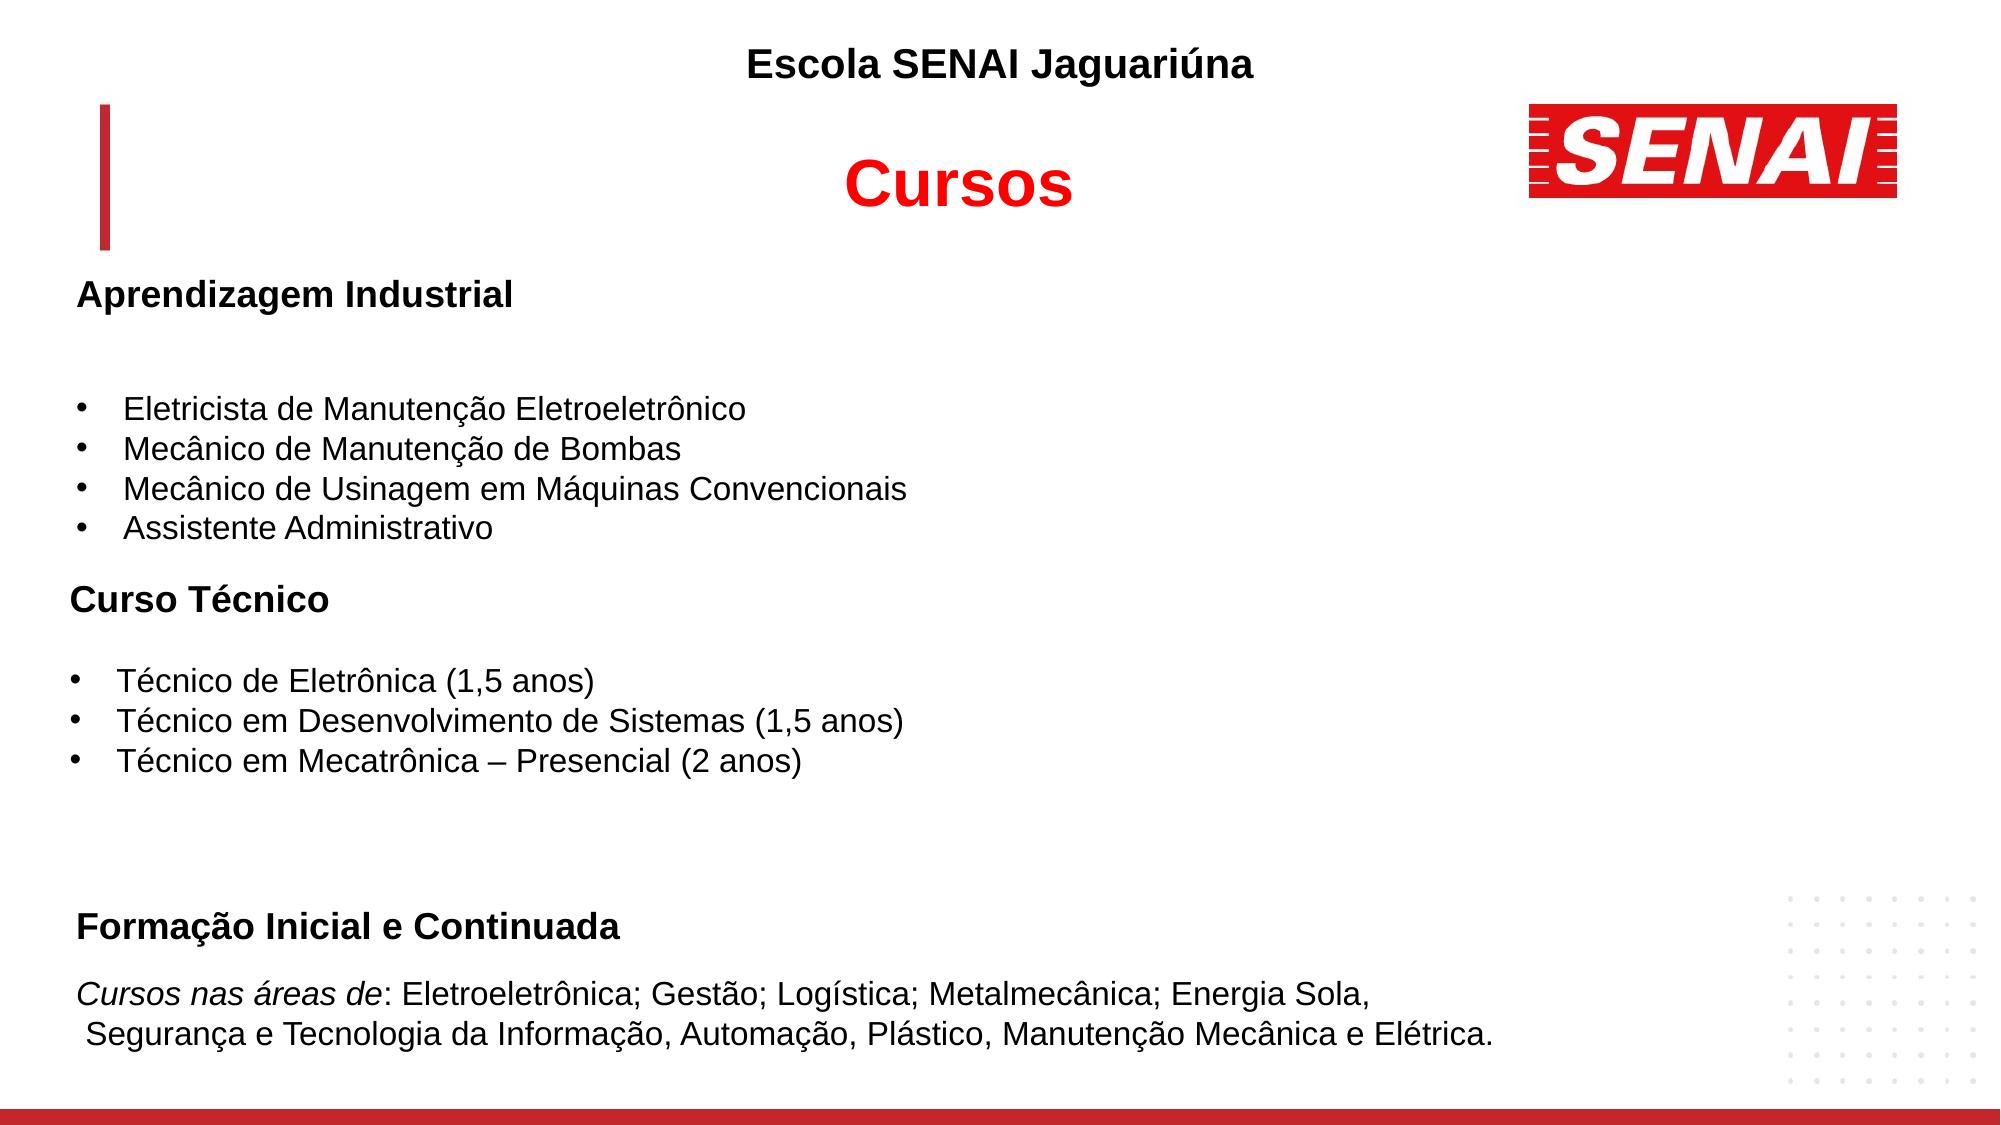

Escola SENAI Jaguariúna
Cursos
Aprendizagem Industrial

Eletricista de Manutenção Eletroeletrônico
Mecânico de Manutenção de Bombas
Mecânico de Usinagem em Máquinas Convencionais
Assistente Administrativo

Curso Técnico

Técnico de Eletrônica (1,5 anos)
Técnico em Desenvolvimento de Sistemas (1,5 anos)
Técnico em Mecatrônica – Presencial (2 anos)

Formação Inicial e Continuada

Cursos nas áreas de: Eletroeletrônica; Gestão; Logística; Metalmecânica; Energia Sola,
 Segurança e Tecnologia da Informação, Automação, Plástico, Manutenção Mecânica e Elétrica.